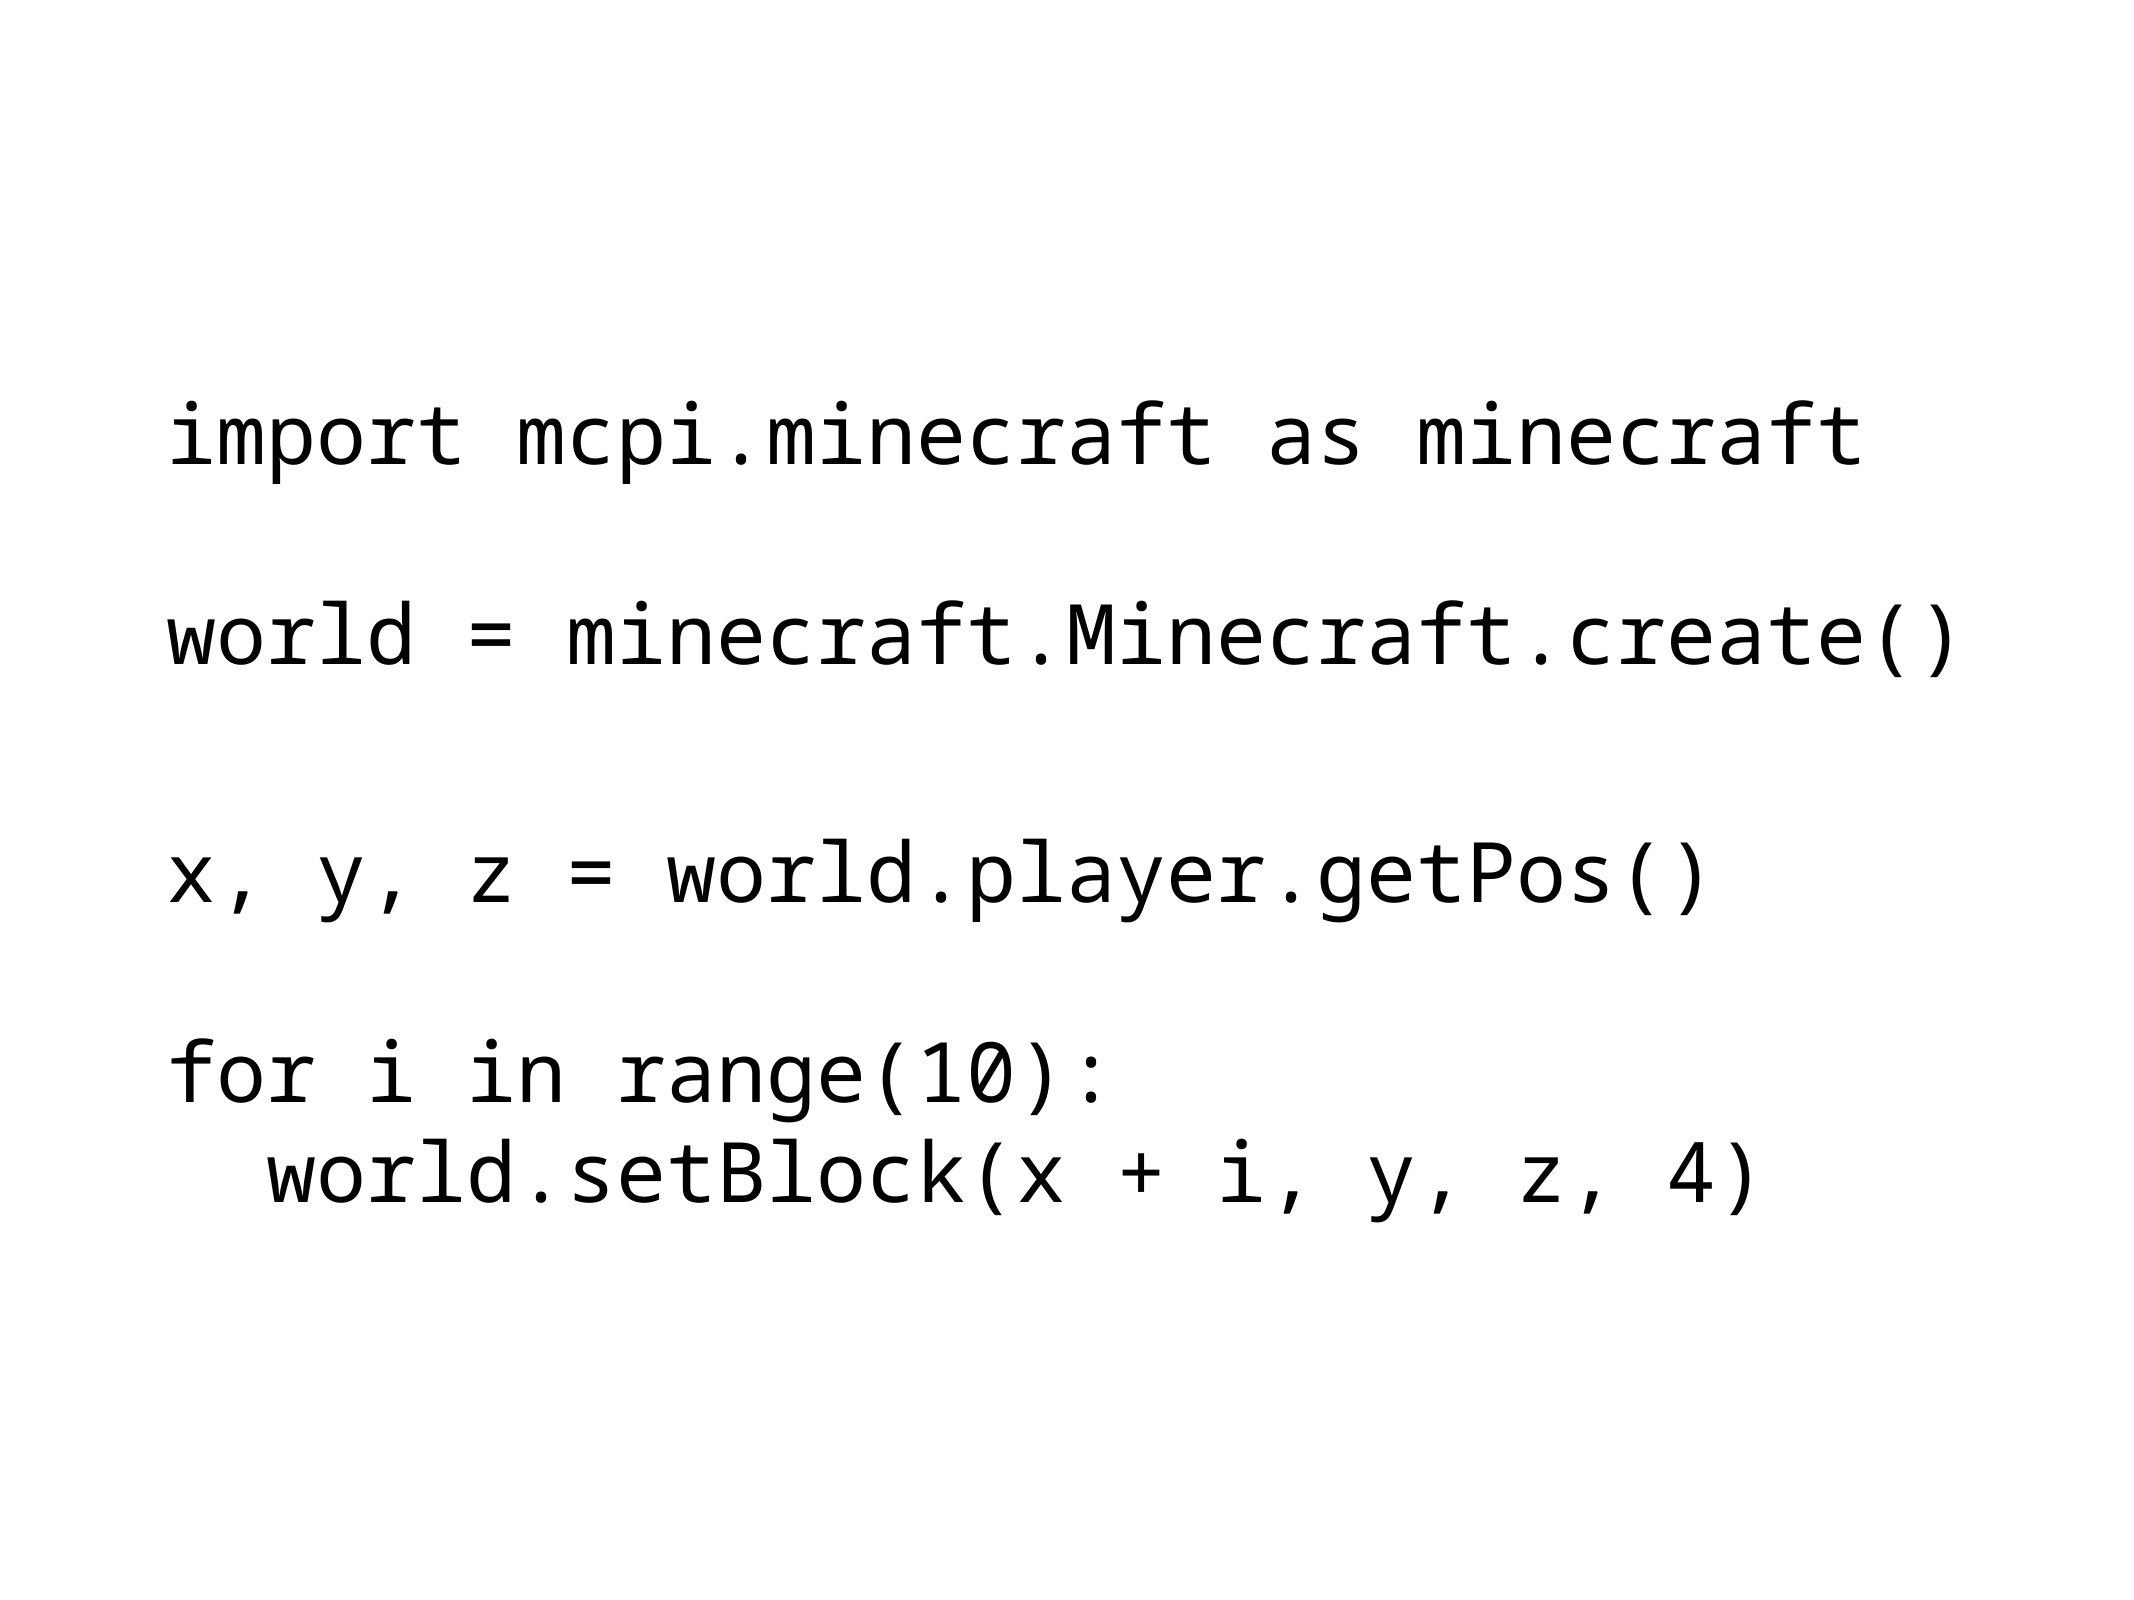

import mcpi.minecraft as minecraft

world = minecraft.Minecraft.create()

x, y, z = world.player.getPos()

for i in range(10):
  world.setBlock(x + i, y, z, 4)